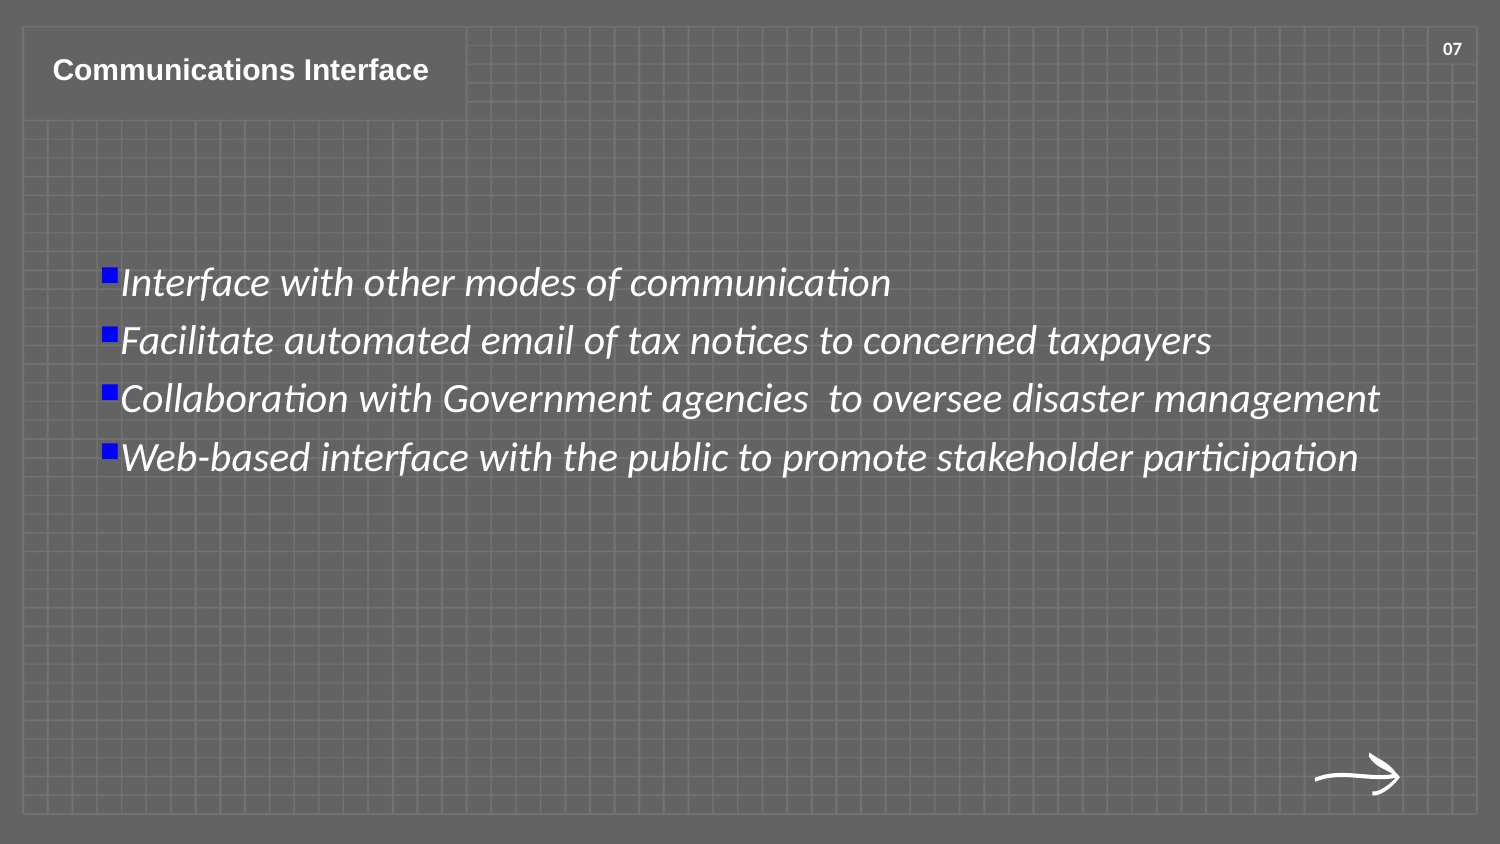

07
Communications Interface

Interface with other modes of communication
Facilitate automated email of tax notices to concerned taxpayers
Collaboration with Government agencies  to oversee disaster management
Web-based interface with the public to promote stakeholder participation